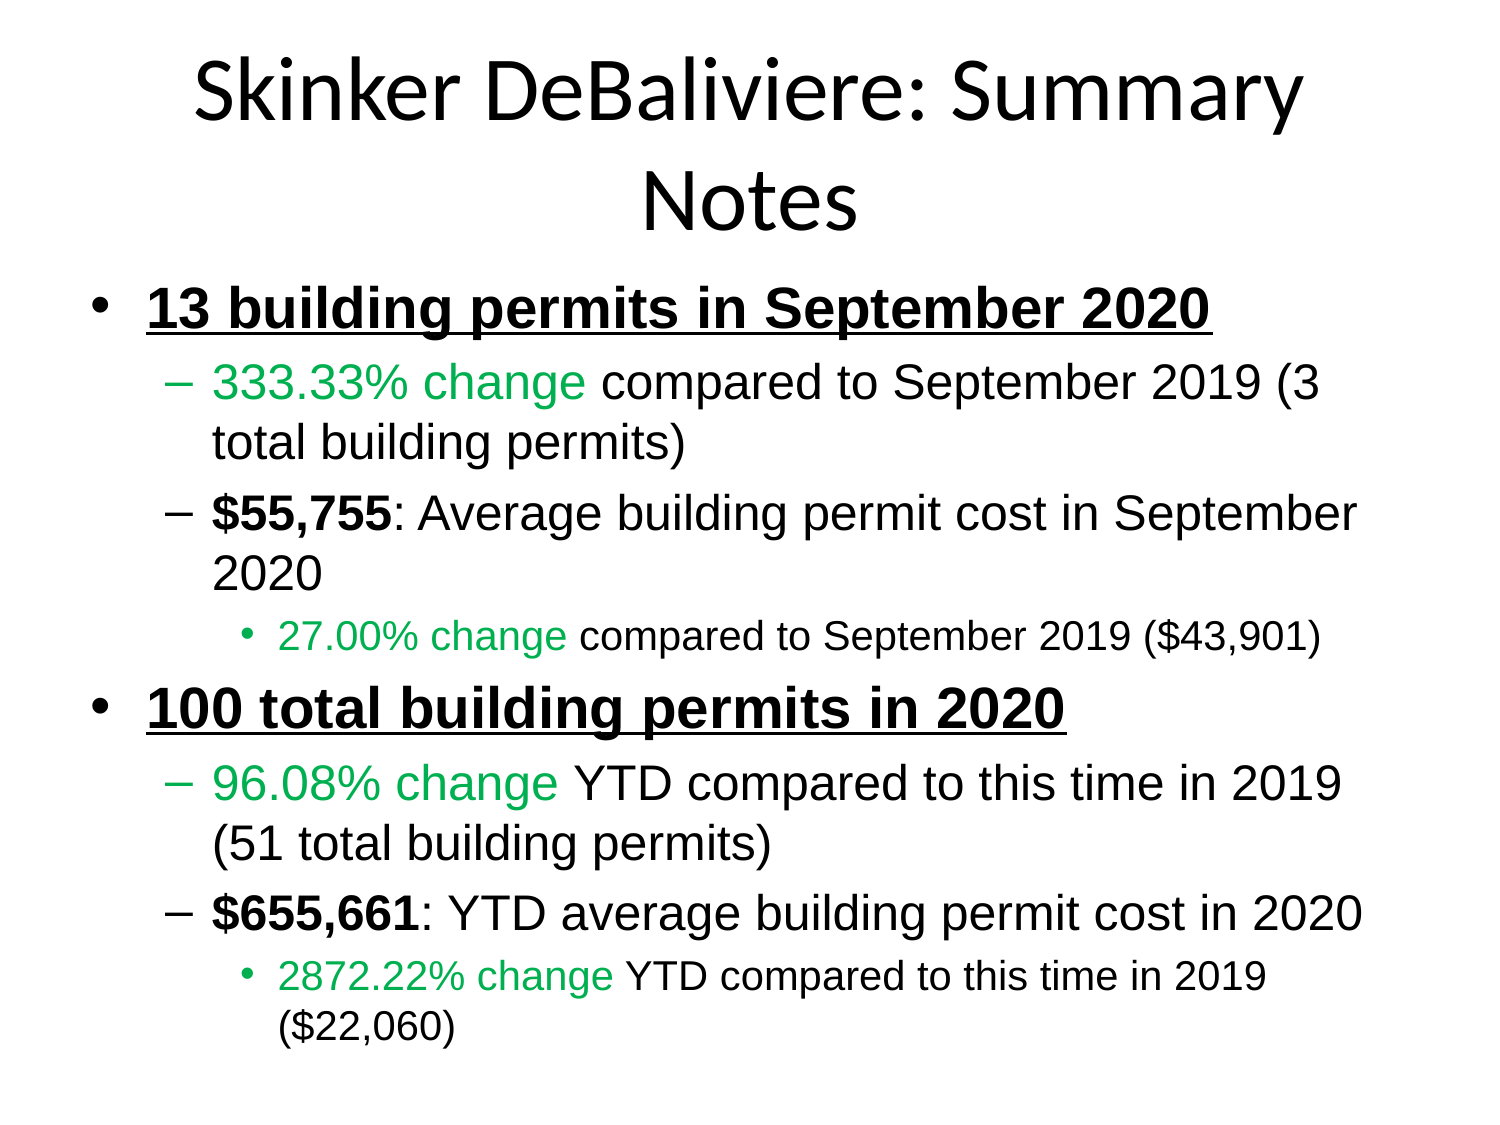

# Skinker DeBaliviere: Summary Notes
13 building permits in September 2020
333.33% change compared to September 2019 (3 total building permits)
$55,755: Average building permit cost in September 2020
27.00% change compared to September 2019 ($43,901)
100 total building permits in 2020
96.08% change YTD compared to this time in 2019 (51 total building permits)
$655,661: YTD average building permit cost in 2020
2872.22% change YTD compared to this time in 2019 ($22,060)